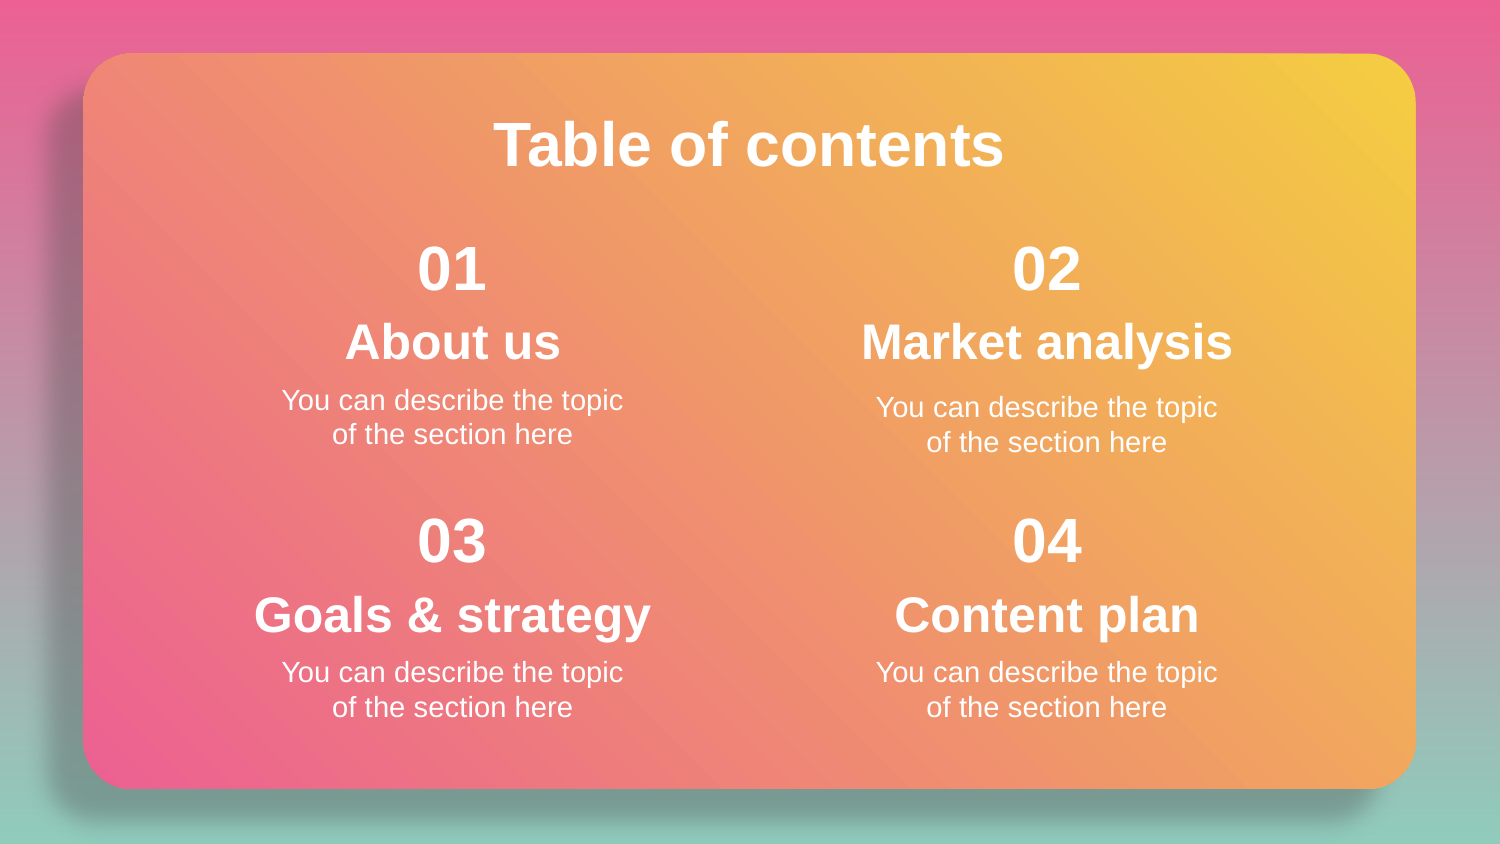

# Table of contents
02
01
About us
Market analysis
You can describe the topic of the section here
You can describe the topic of the section here
03
04
Goals & strategy
Content plan
You can describe the topic of the section here
You can describe the topic of the section here